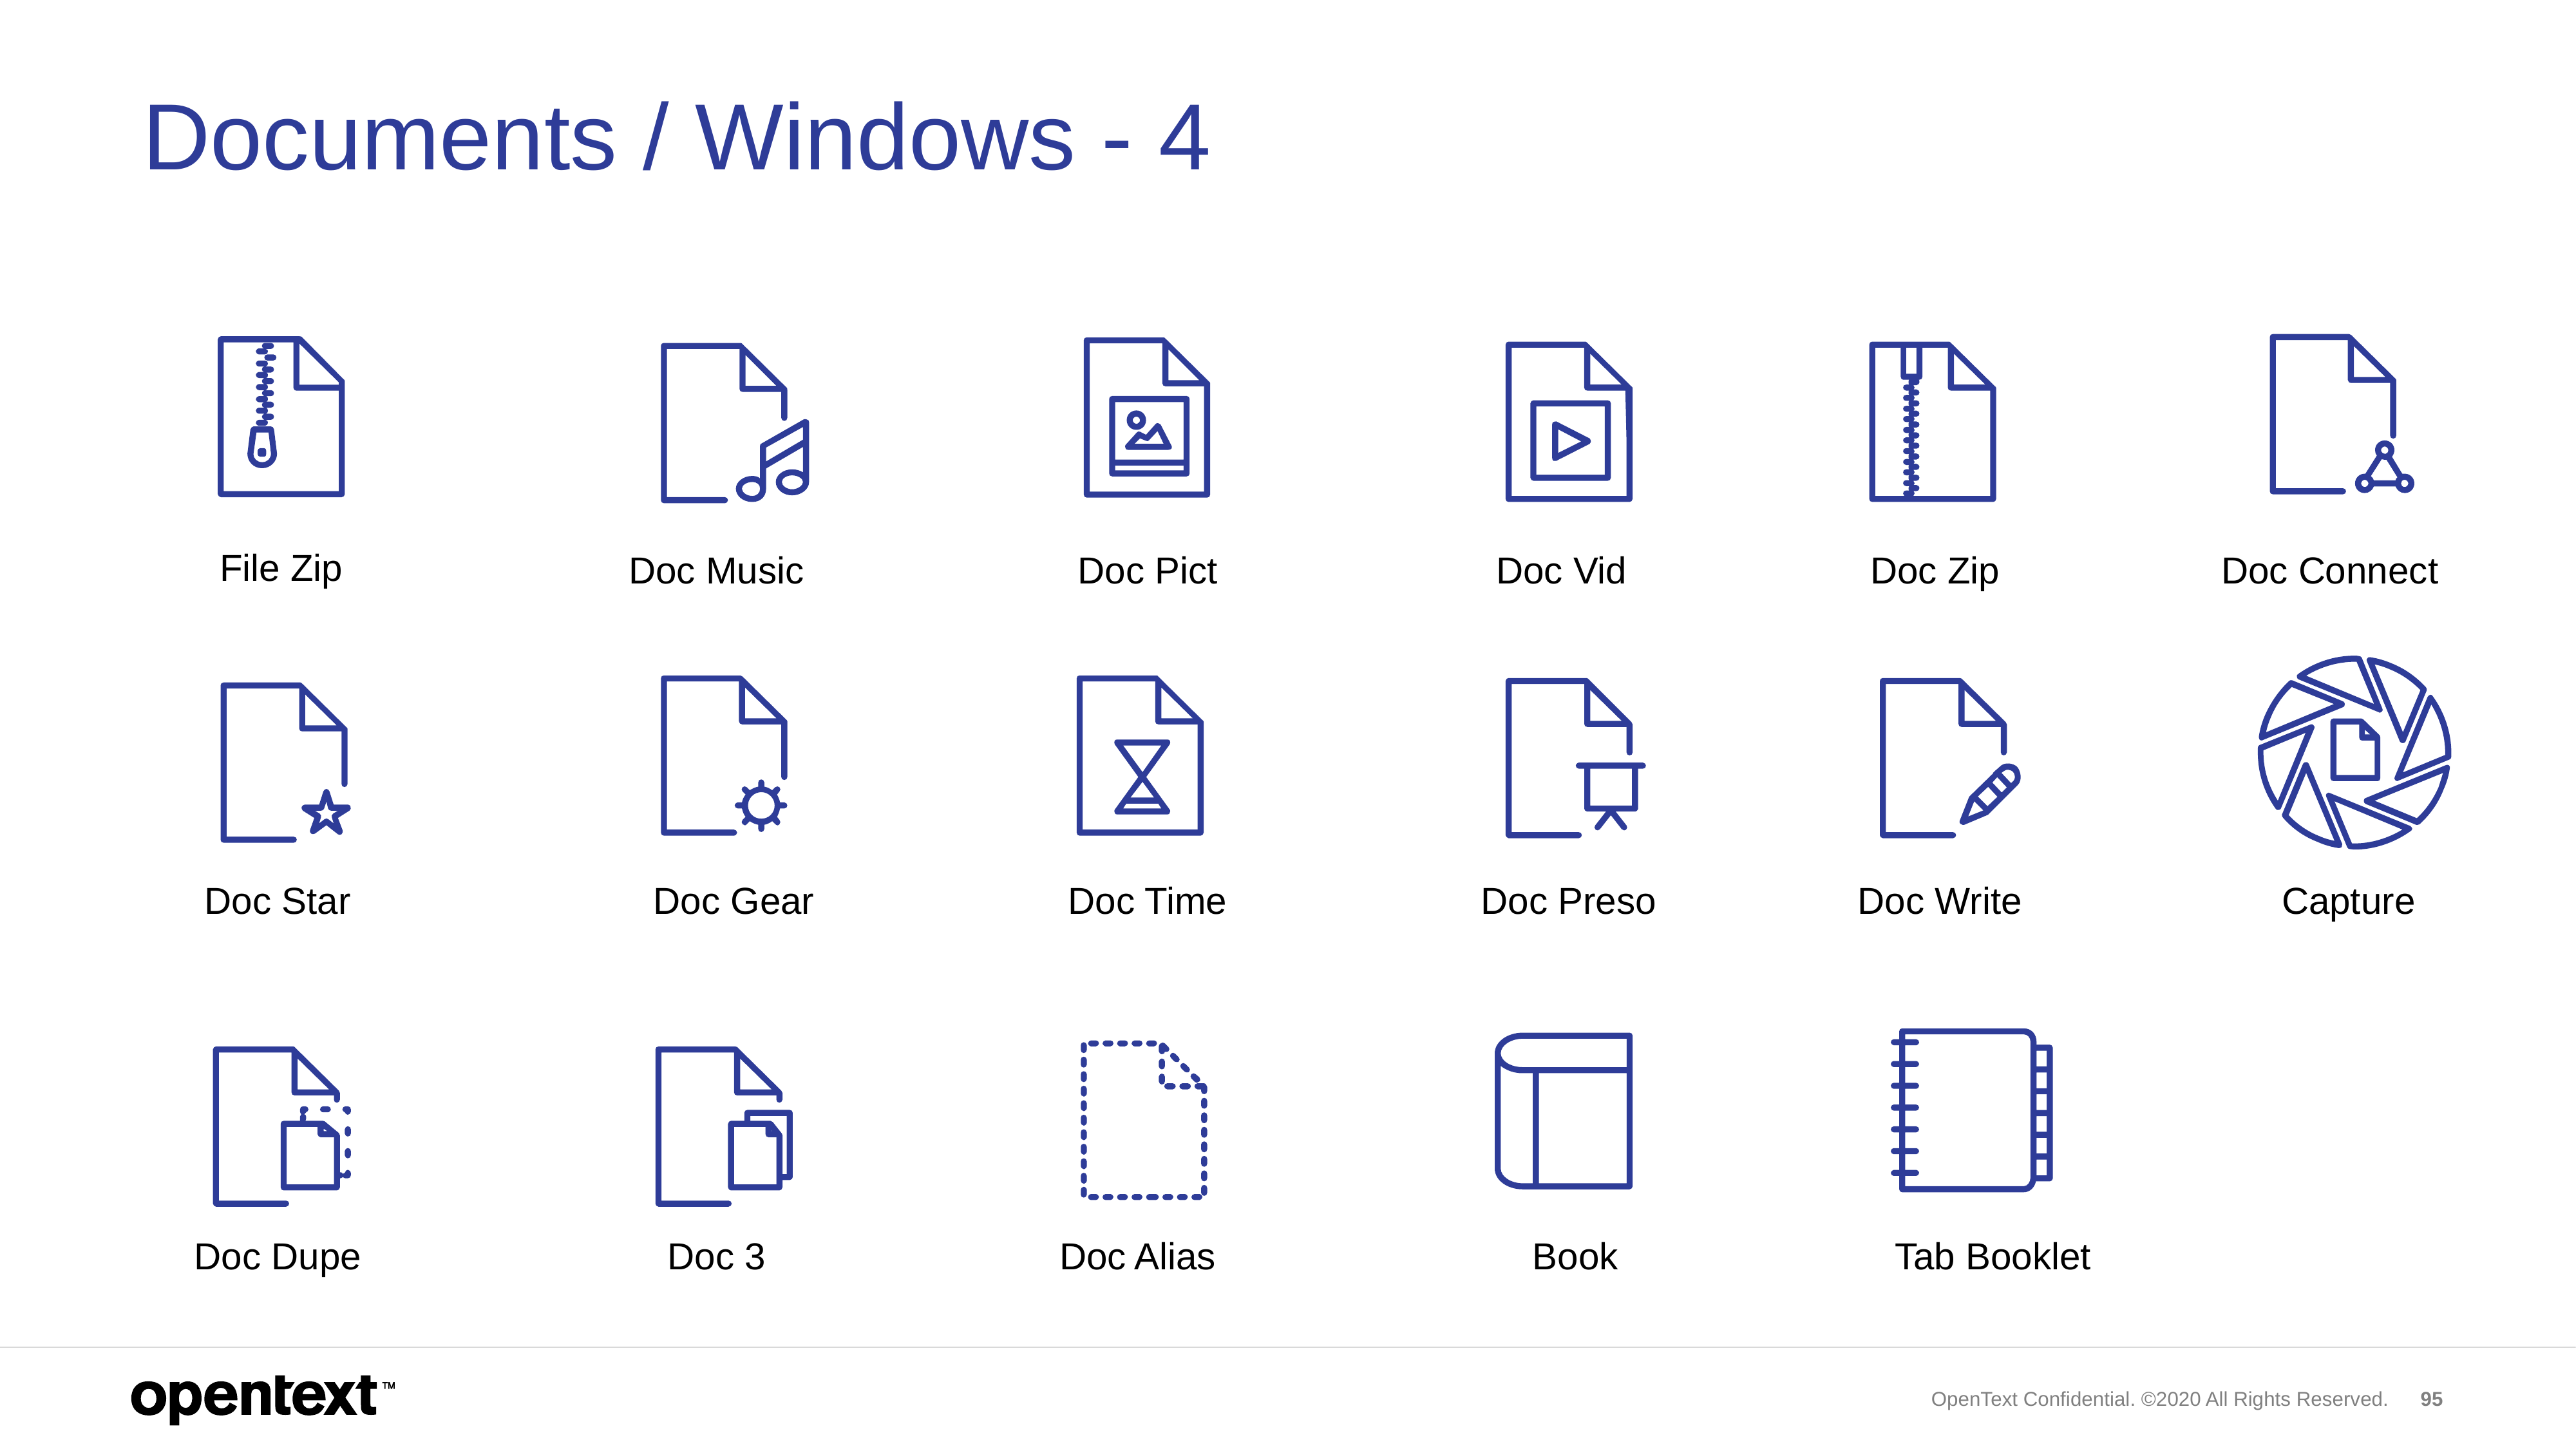

# Documents / Windows - 4

File Zip
Doc Music
Doc Pict
Doc Vid
Doc Zip
Doc Connect

Doc Star
Doc Gear
Doc Time
Doc Preso
Doc Write
Capture

Doc Dupe
Doc 3
Doc Alias
Book
Tab Booklet